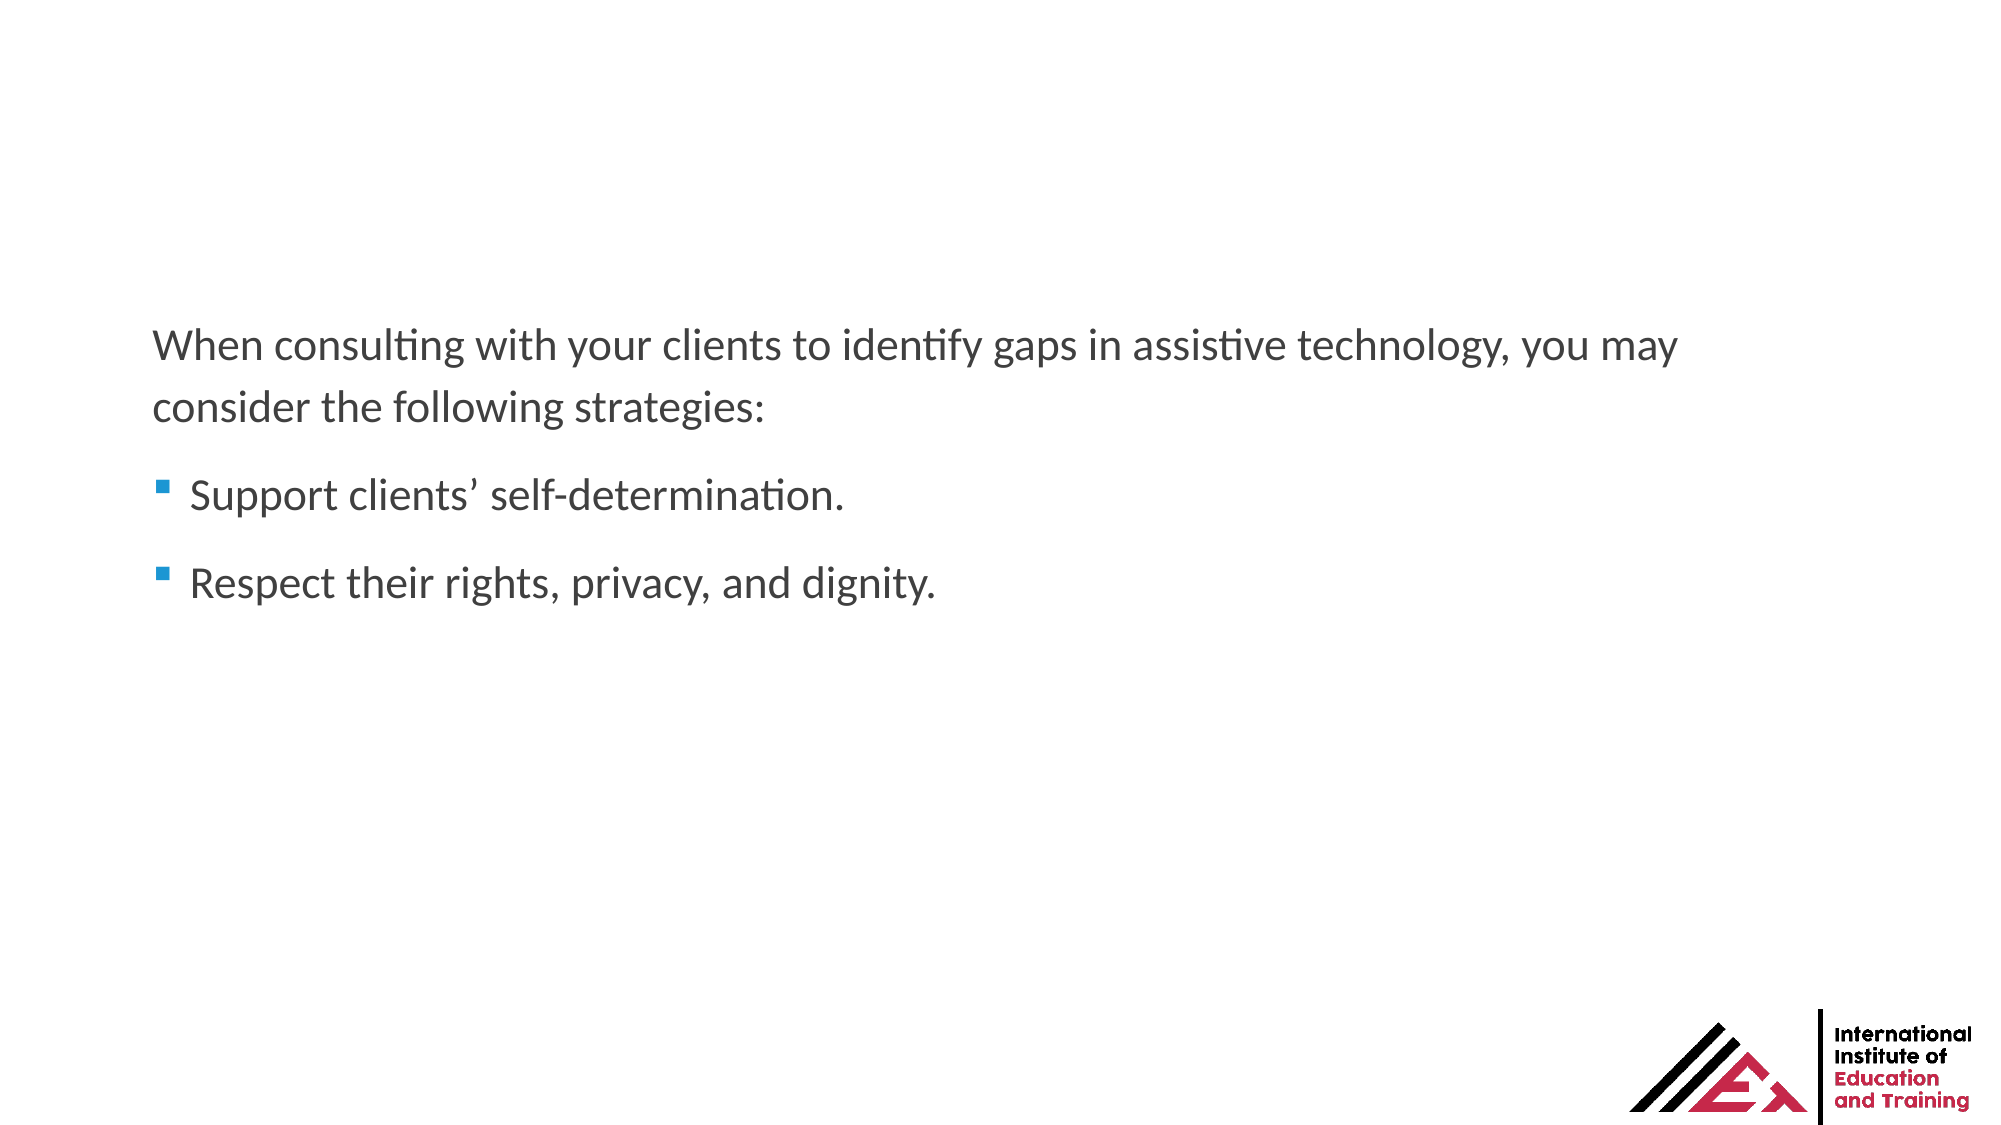

When consulting with your clients to identify gaps in assistive technology, you may consider the following strategies:
Support clients’ self-determination.
Respect their rights, privacy, and dignity.